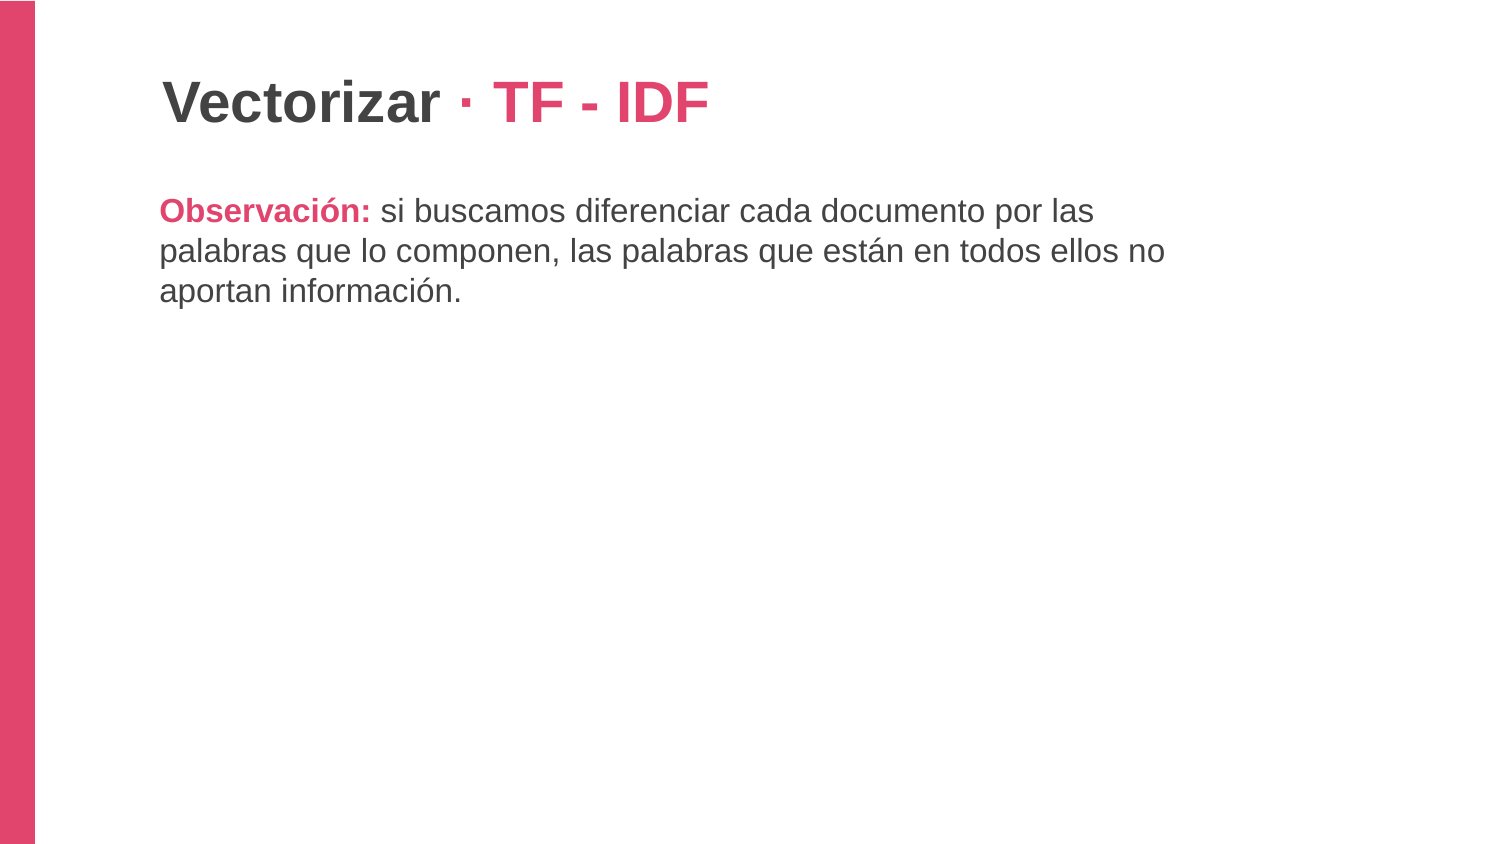

Vectorizar · TF - IDF
Observación: si buscamos diferenciar cada documento por las palabras que lo componen, las palabras que están en todos ellos no aportan información.